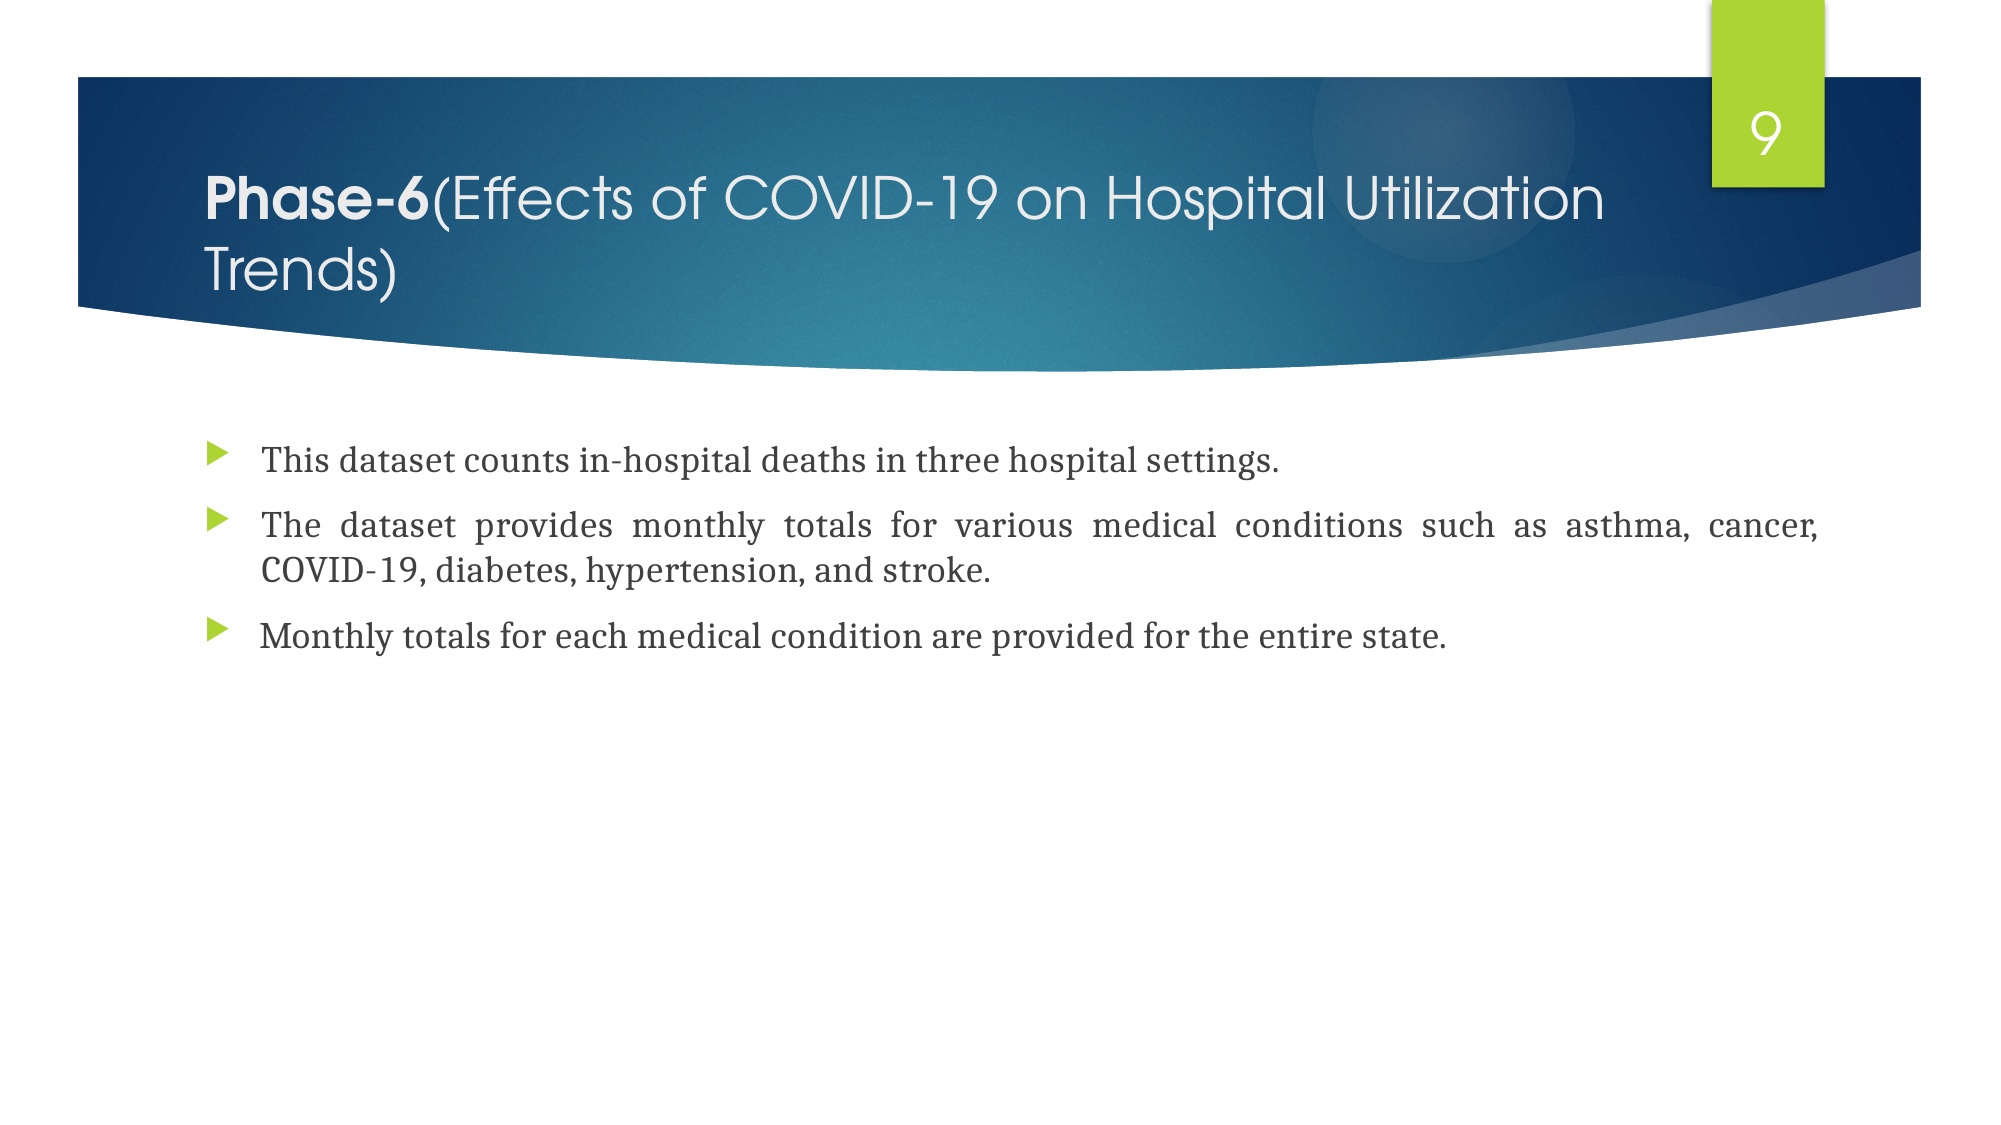

9
# Phase-6(Effects of COVID-19 on Hospital Utilization Trends)
This dataset counts in-hospital deaths in three hospital settings.
The dataset provides monthly totals for various medical conditions such as asthma, cancer, COVID-19, diabetes, hypertension, and stroke.
Monthly totals for each medical condition are provided for the entire state.